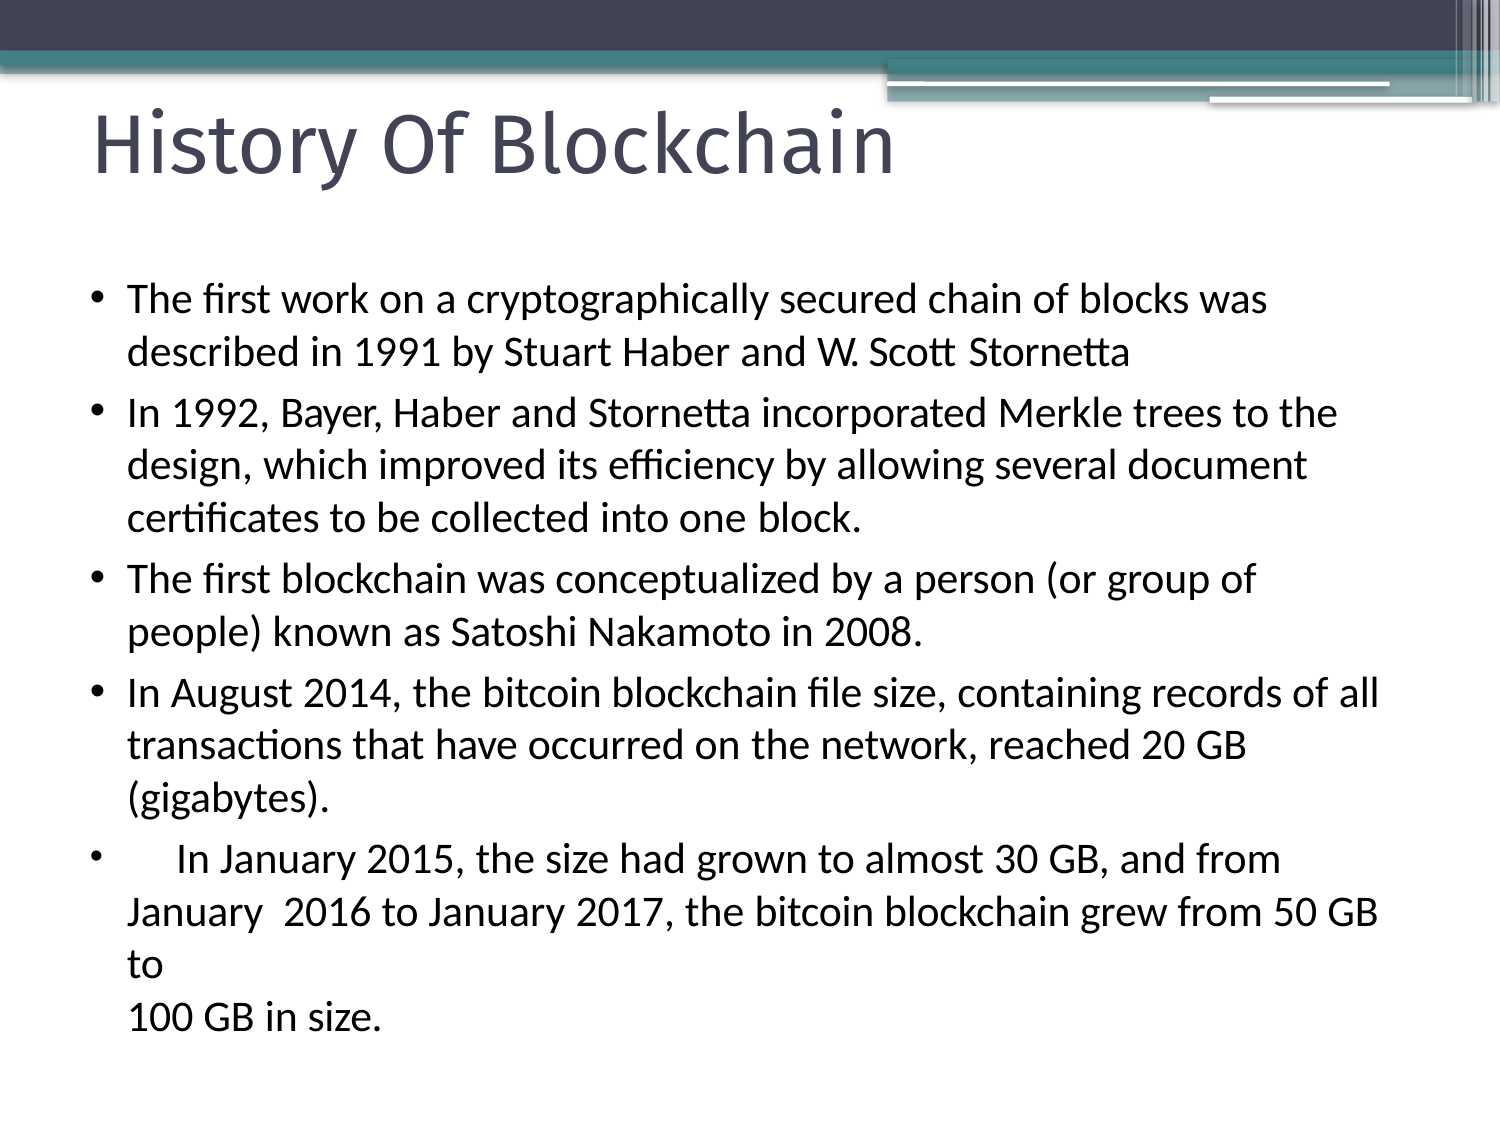

# History Of Blockchain
The first work on a cryptographically secured chain of blocks was  described in 1991 by Stuart Haber and W. Scott Stornetta
In 1992, Bayer, Haber and Stornetta incorporated Merkle trees to the  design, which improved its efficiency by allowing several document  certificates to be collected into one block.
The first blockchain was conceptualized by a person (or group of  people) known as Satoshi Nakamoto in 2008.
In August 2014, the bitcoin blockchain file size, containing records of all  transactions that have occurred on the network, reached 20 GB  (gigabytes).
	In January 2015, the size had grown to almost 30 GB, and from January  2016 to January 2017, the bitcoin blockchain grew from 50 GB to
100 GB in size.